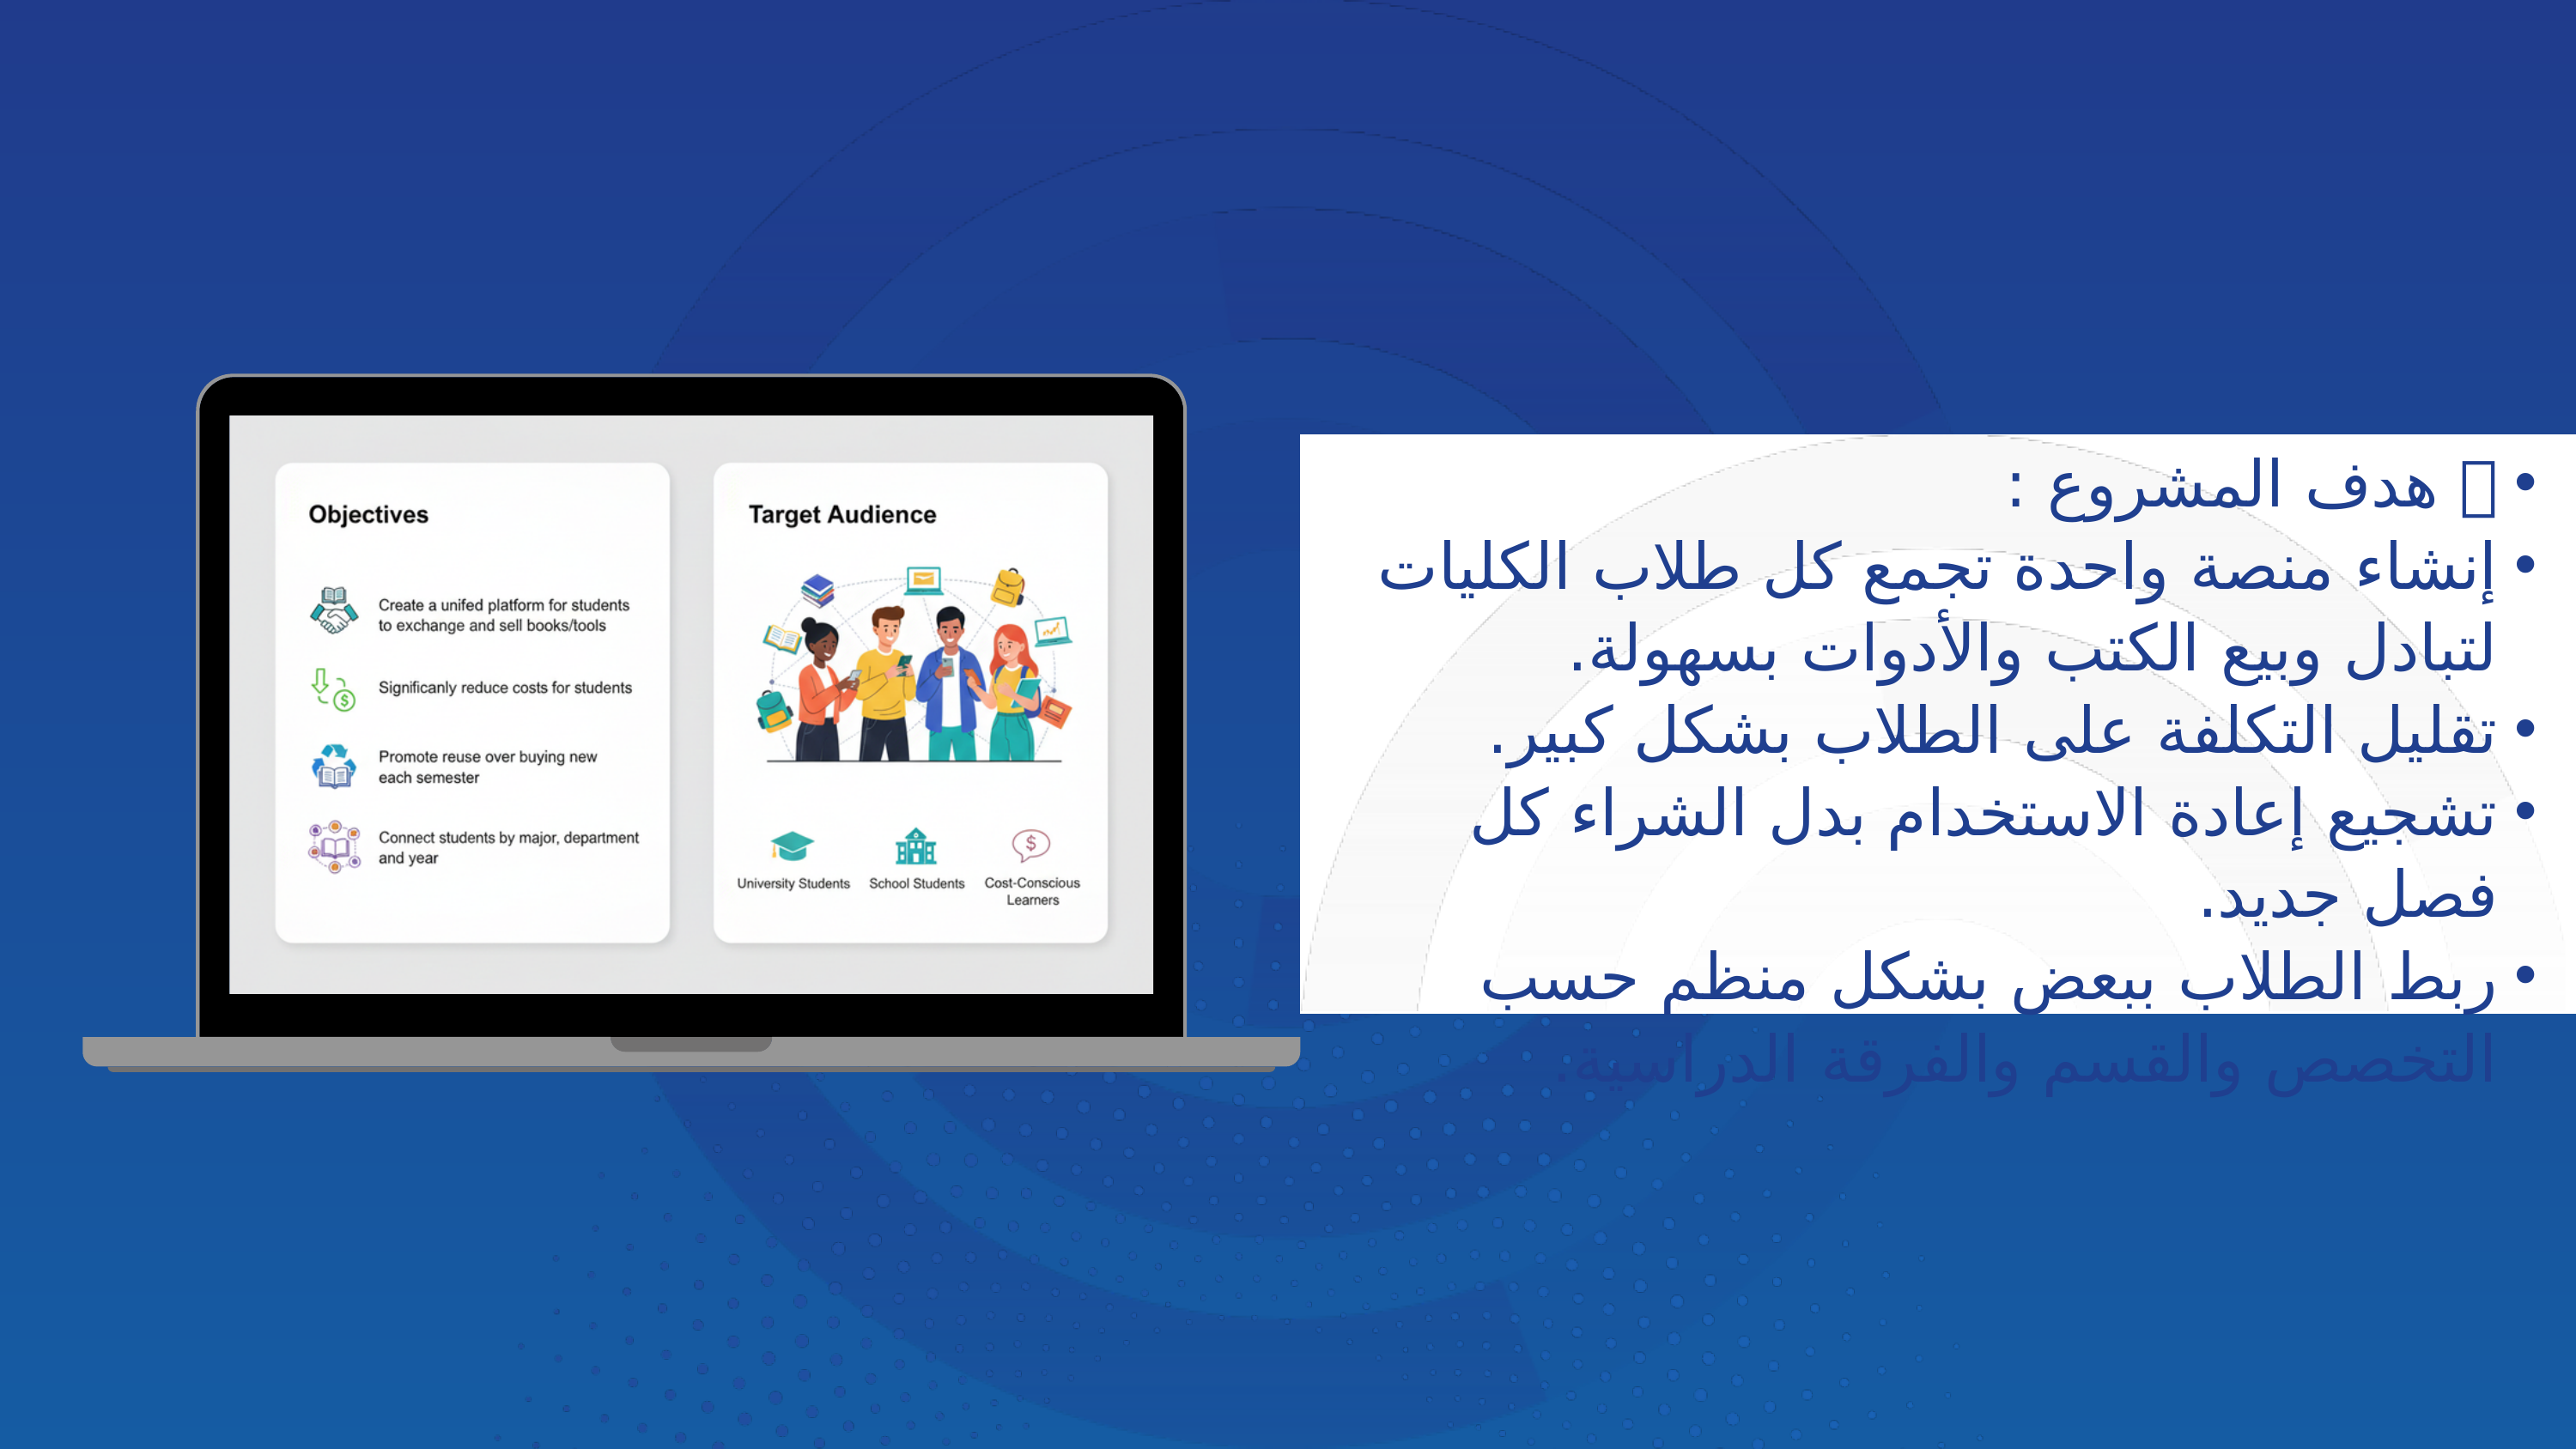

🎯 هدف المشروع :
إنشاء منصة واحدة تجمع كل طلاب الكليات لتبادل وبيع الكتب والأدوات بسهولة.
تقليل التكلفة على الطلاب بشكل كبير.
تشجيع إعادة الاستخدام بدل الشراء كل فصل جديد.
ربط الطلاب ببعض بشكل منظم حسب التخصص والقسم والفرقة الدراسية.